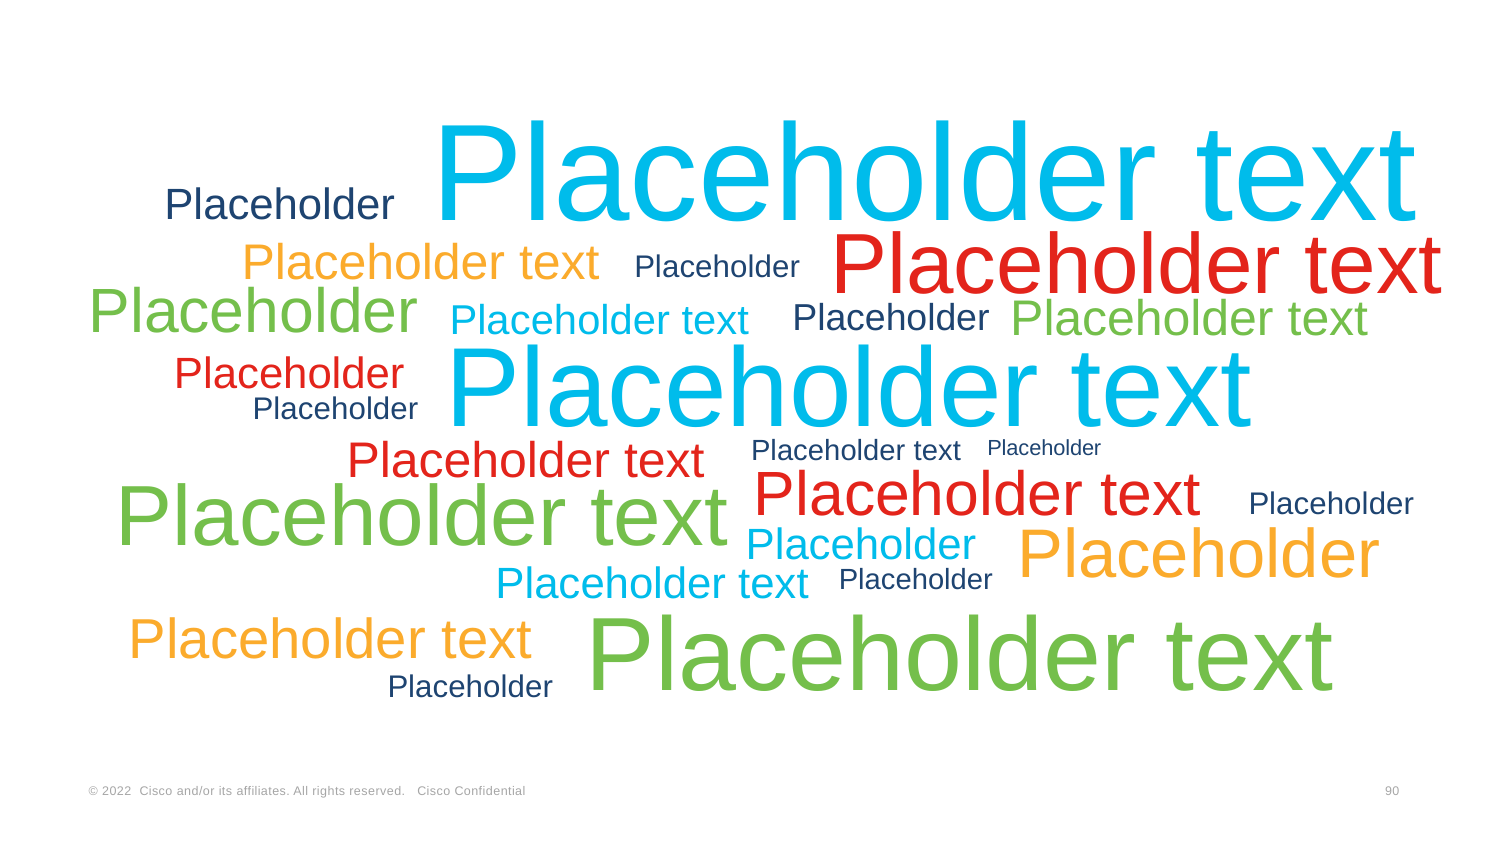

Placeholder text
Placeholder
Placeholder text
Placeholder text
Placeholder
Placeholder
Placeholder text
Placeholder text
Placeholder
Placeholder text
Placeholder
Placeholder
Placeholder text
Placeholder text
Placeholder
Placeholder text
Placeholder text
Placeholder
Placeholder
Placeholder
Placeholder text
Placeholder
Placeholder text
Placeholder text
Placeholder